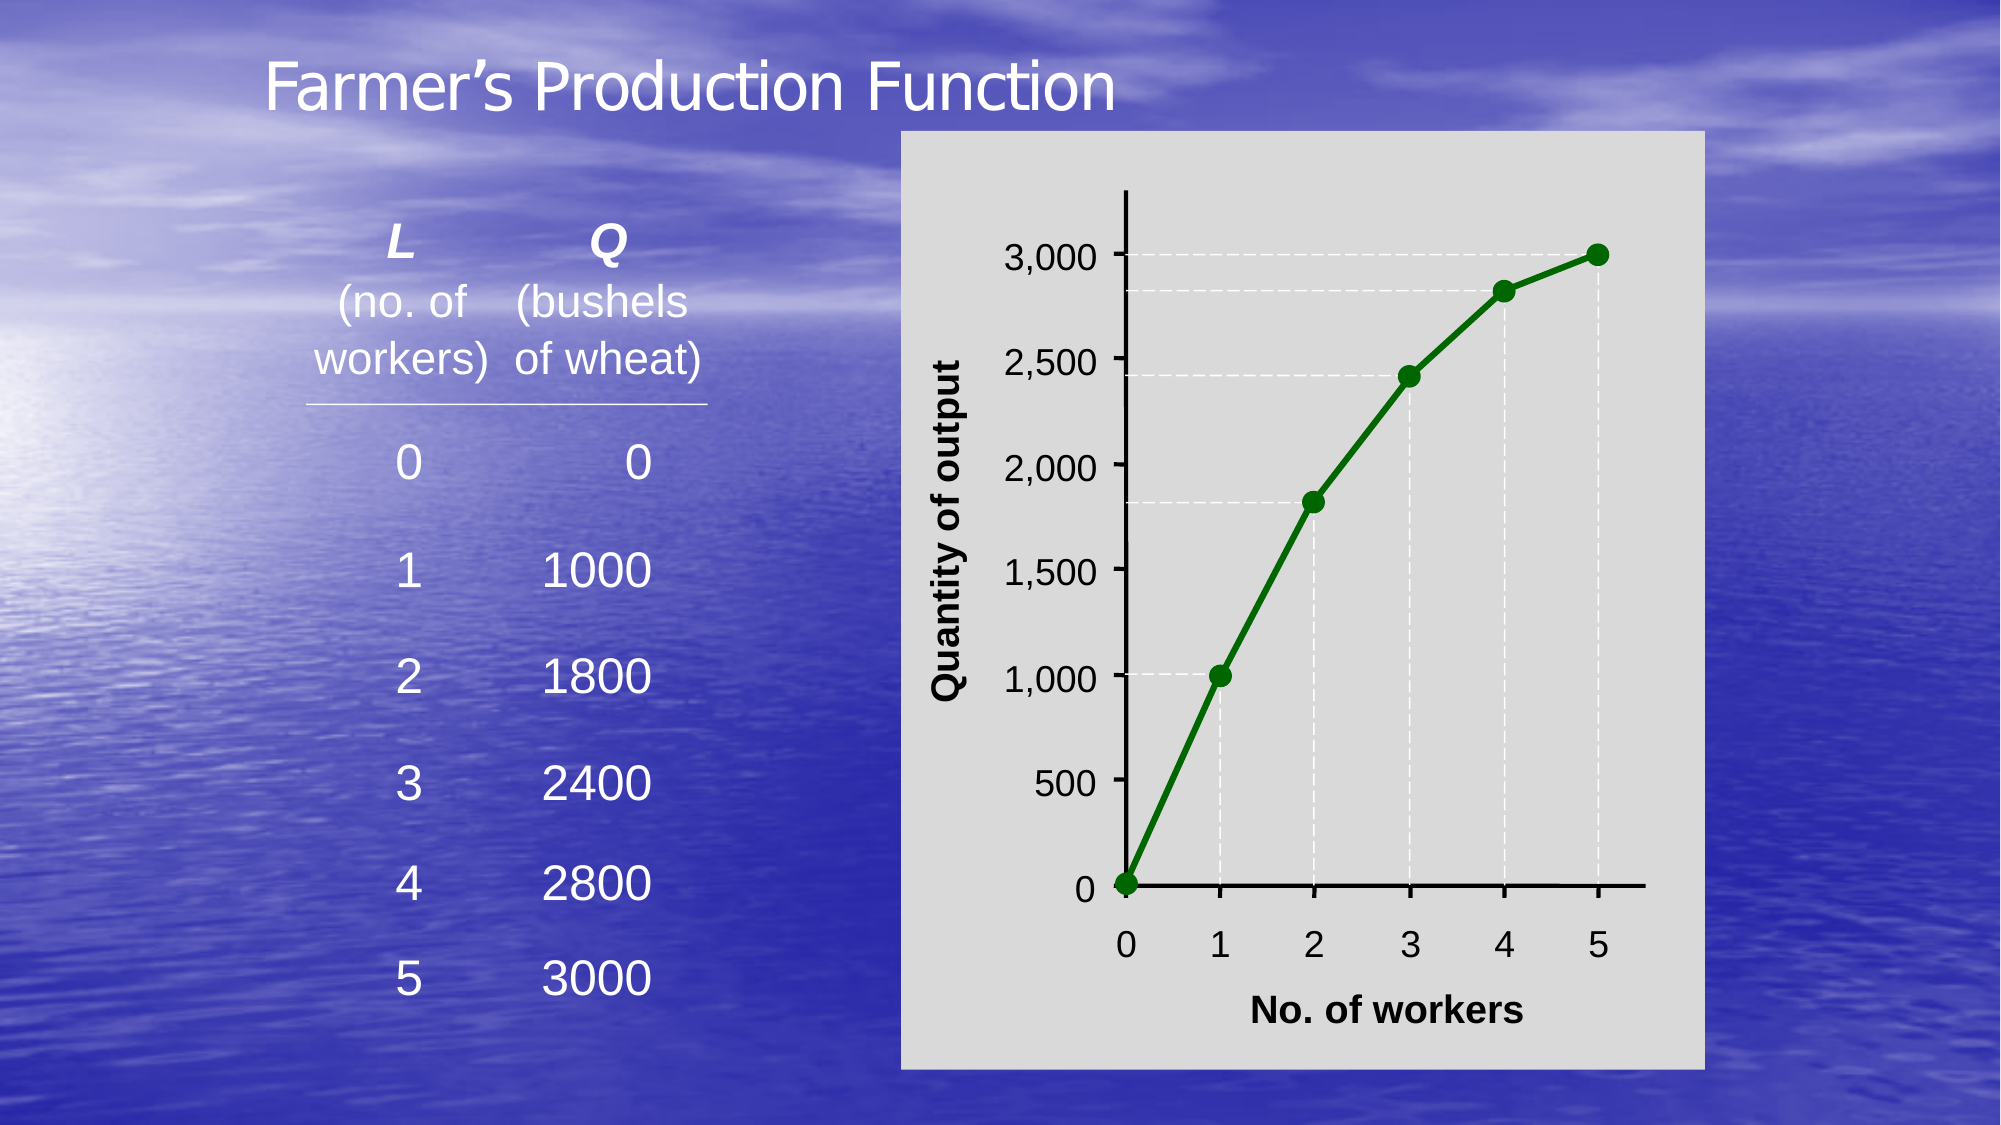

Farmer’s Production Function
0

3,000

2,500

2,000

1,500

             Quantity of output
1,000

500

0

0
1
2
3
4
5
No. of workers

L
(no. of workers)
Q (bushels
of wheat)

0
0

1
1000

2
1800

3
2400

4
2800

5
3000